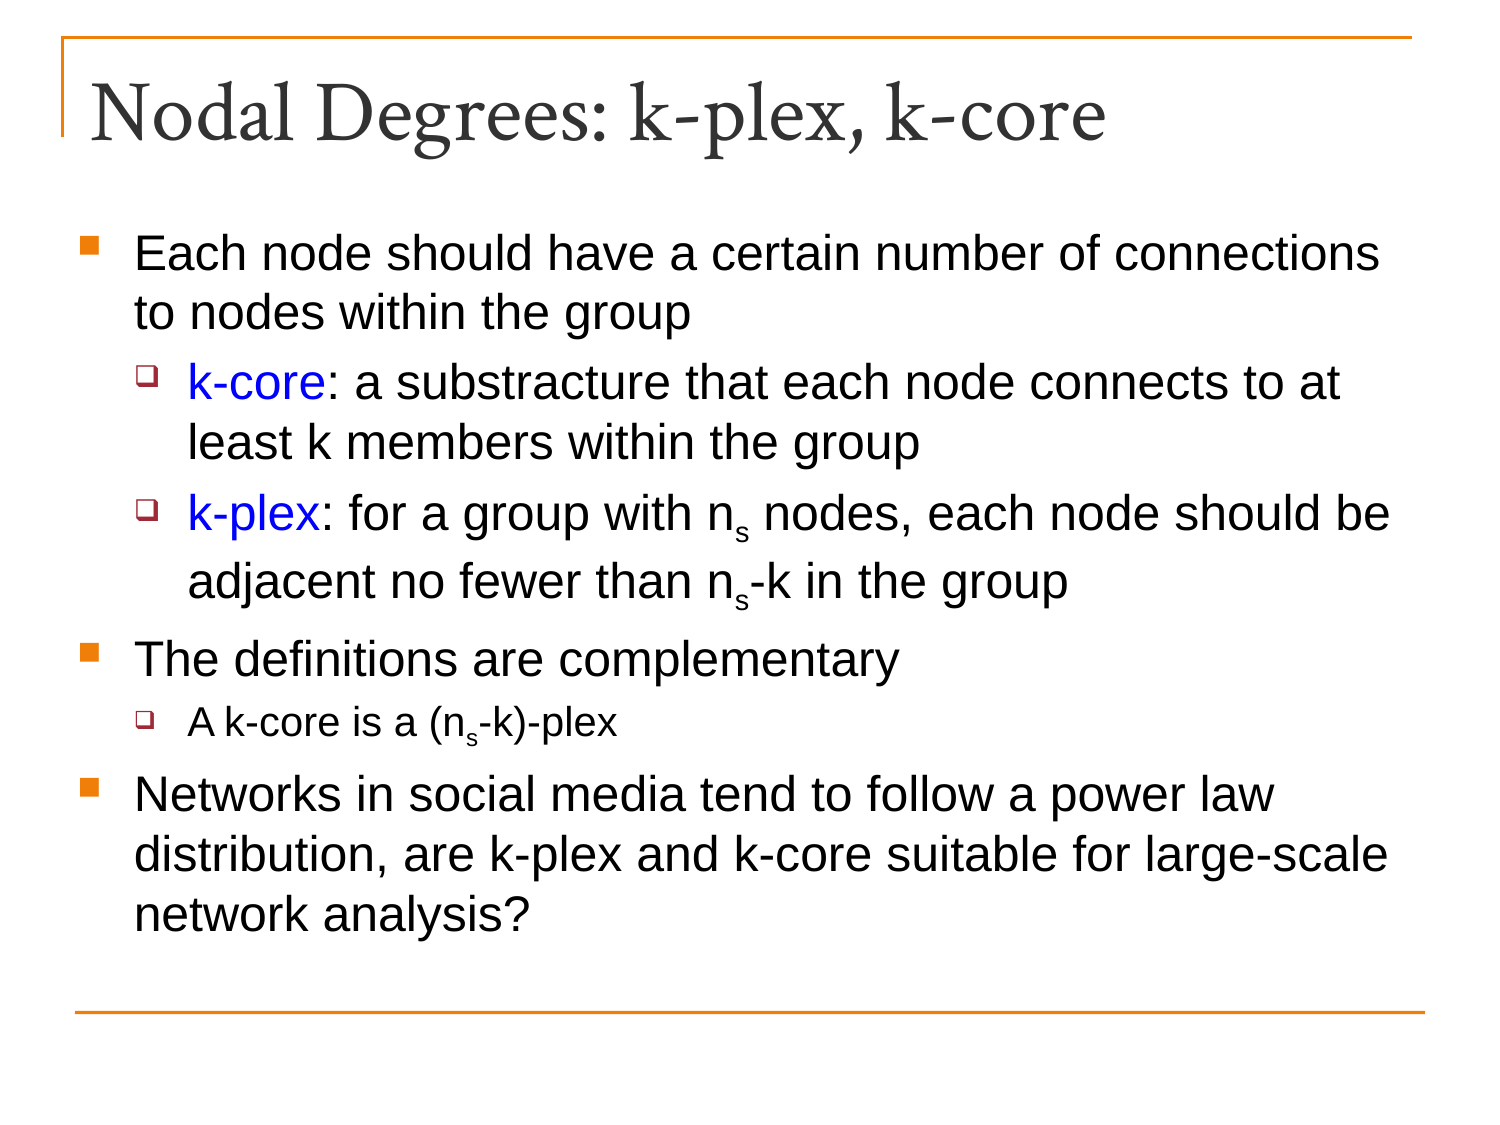

# Nodal Degrees: k-plex, k-core
Each node should have a certain number of connections to nodes within the group
k-core: a substracture that each node connects to at least k members within the group
k-plex: for a group with ns nodes, each node should be adjacent no fewer than ns-k in the group
The definitions are complementary
A k-core is a (ns-k)-plex
Networks in social media tend to follow a power law distribution, are k-plex and k-core suitable for large-scale network analysis?